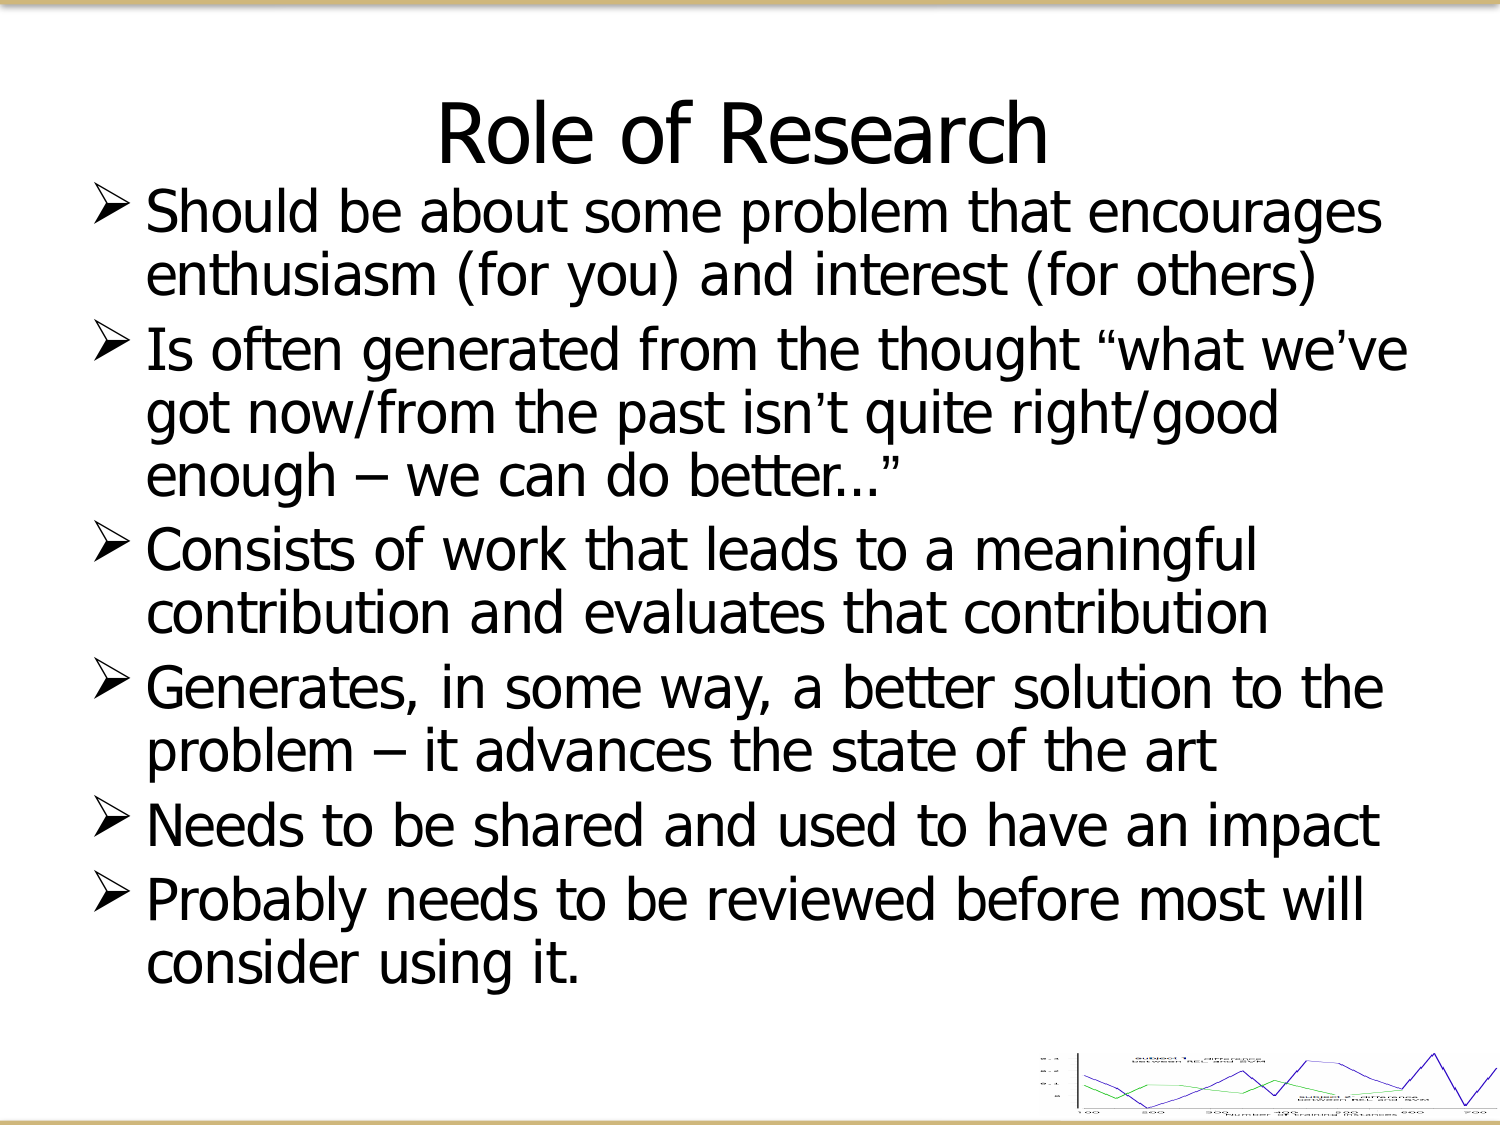

Role of Research
Should be about some problem that encourages enthusiasm (for you) and interest (for others)
Is often generated from the thought “what we’ve got now/from the past isn’t quite right/good enough – we can do better…”
Consists of work that leads to a meaningful contribution and evaluates that contribution
Generates, in some way, a better solution to the problem – it advances the state of the art
Needs to be shared and used to have an impact
Probably needs to be reviewed before most will consider using it.